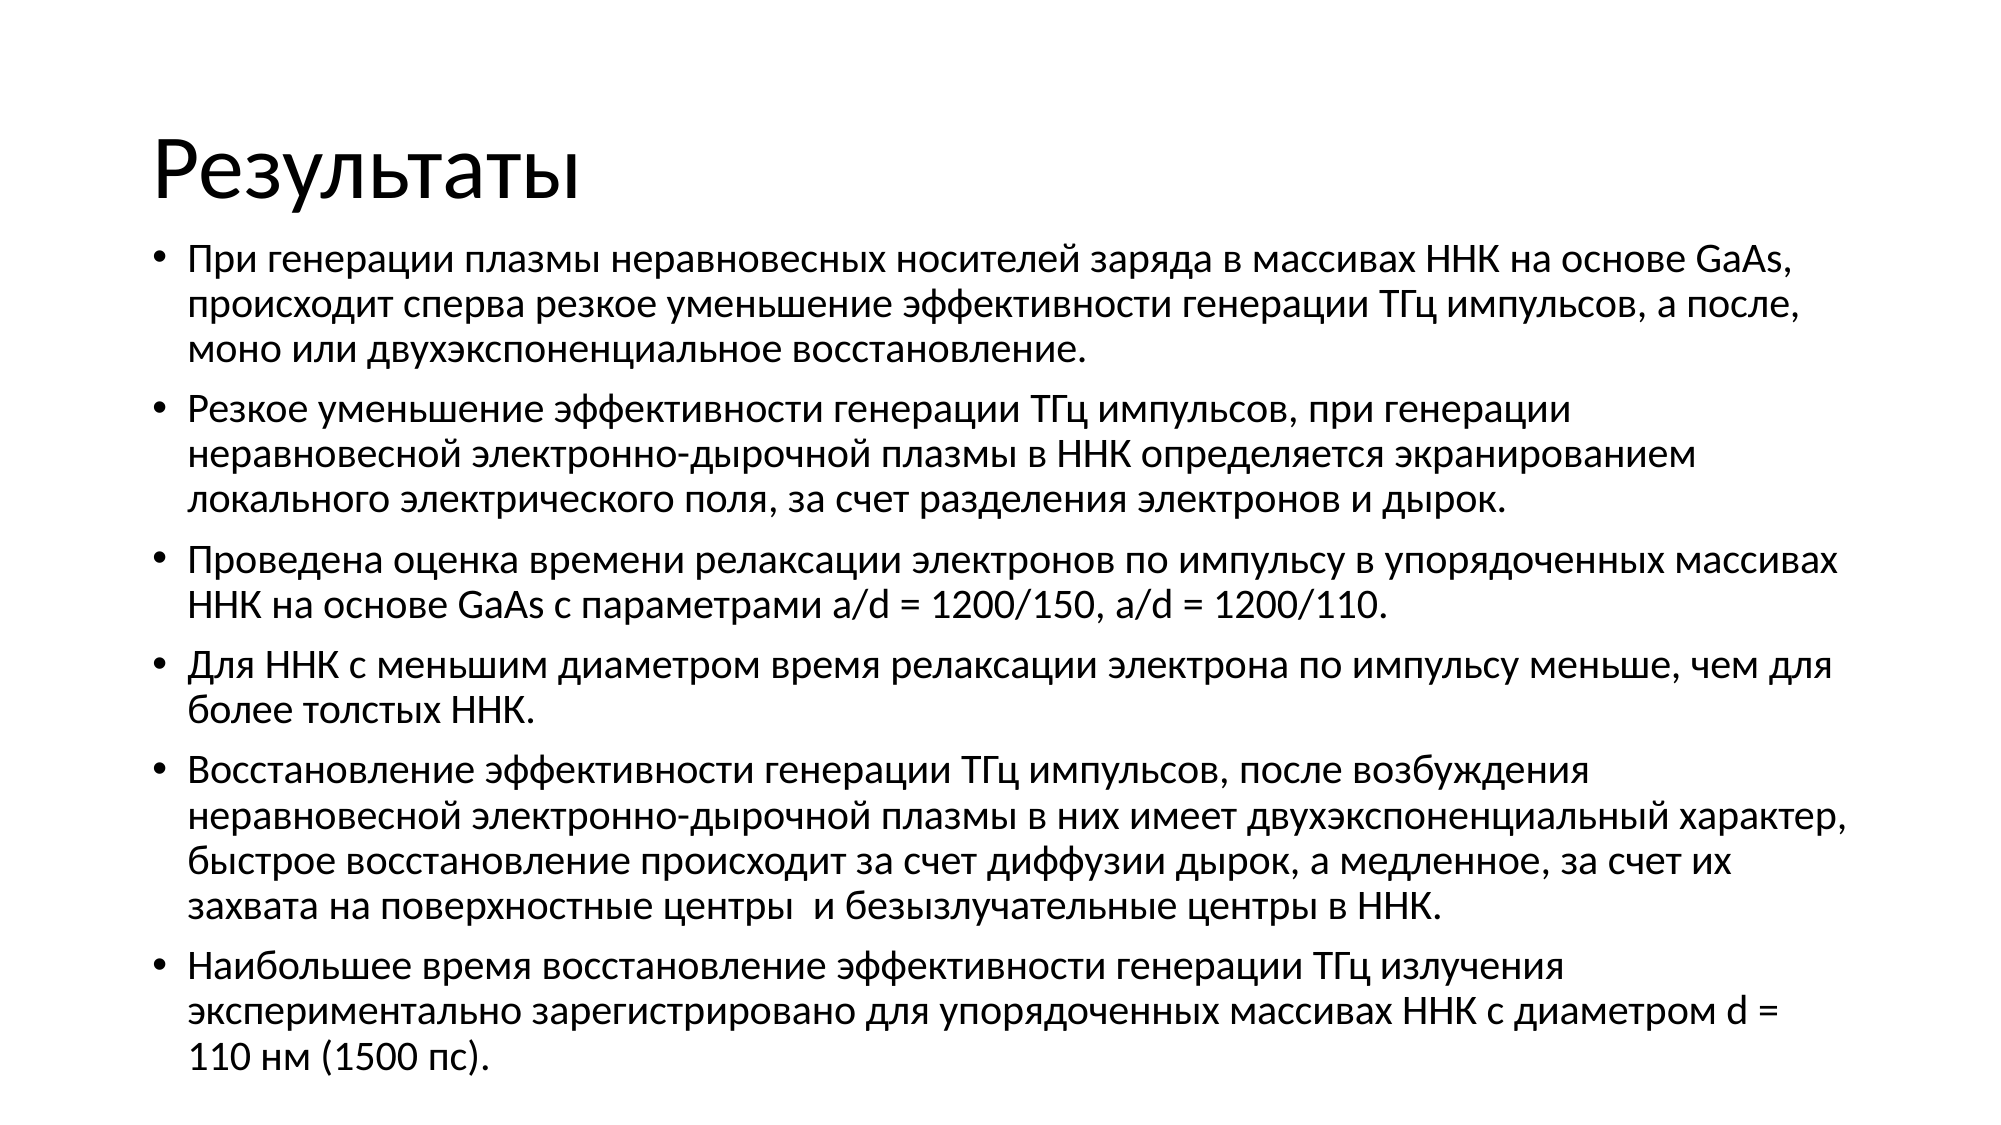

# Результаты
При генерации плазмы неравновесных носителей заряда в массивах ННК на основе GaAs, происходит сперва резкое уменьшение эффективности генерации ТГц импульсов, а после, моно или двухэкспоненциальное восстановление.
Резкое уменьшение эффективности генерации ТГц импульсов, при генерации неравновесной электронно-дырочной плазмы в ННК определяется экранированием локального электрического поля, за счет разделения электронов и дырок.
Проведена оценка времени релаксации электронов по импульсу в упорядоченных массивах ННК на основе GaAs с параметрами a/d = 1200/150, a/d = 1200/110.
Для ННК с меньшим диаметром время релаксации электрона по импульсу меньше, чем для более толстых ННК.
Восстановление эффективности генерации ТГц импульсов, после возбуждения неравновесной электронно-дырочной плазмы в них имеет двухэкспоненциальный характер, быстрое восстановление происходит за счет диффузии дырок, а медленное, за счет их захвата на поверхностные центры  и безызлучательные центры в ННК.
Наибольшее время восстановление эффективности генерации ТГц излучения экспериментально зарегистрировано для упорядоченных массивах ННК с диаметром d = 110 нм (1500 пс).